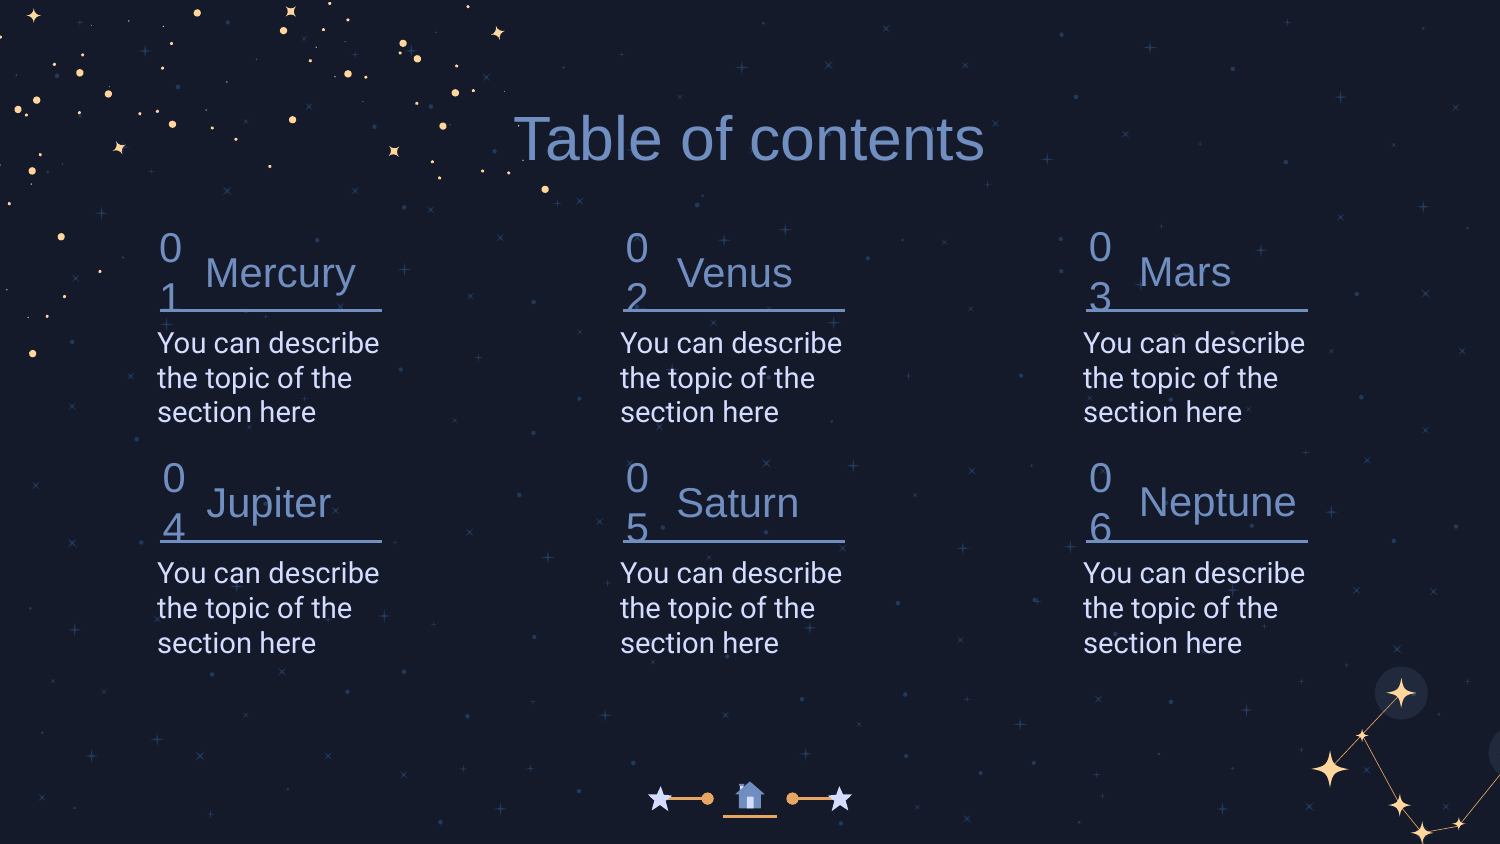

Table of contents
03
Mars
# 01
02
Mercury
Venus
You can describe the topic of the section here
You can describe the topic of the section here
You can describe the topic of the section here
06
05
Neptune
04
Jupiter
Saturn
You can describe the topic of the section here
You can describe the topic of the section here
You can describe the topic of the section here